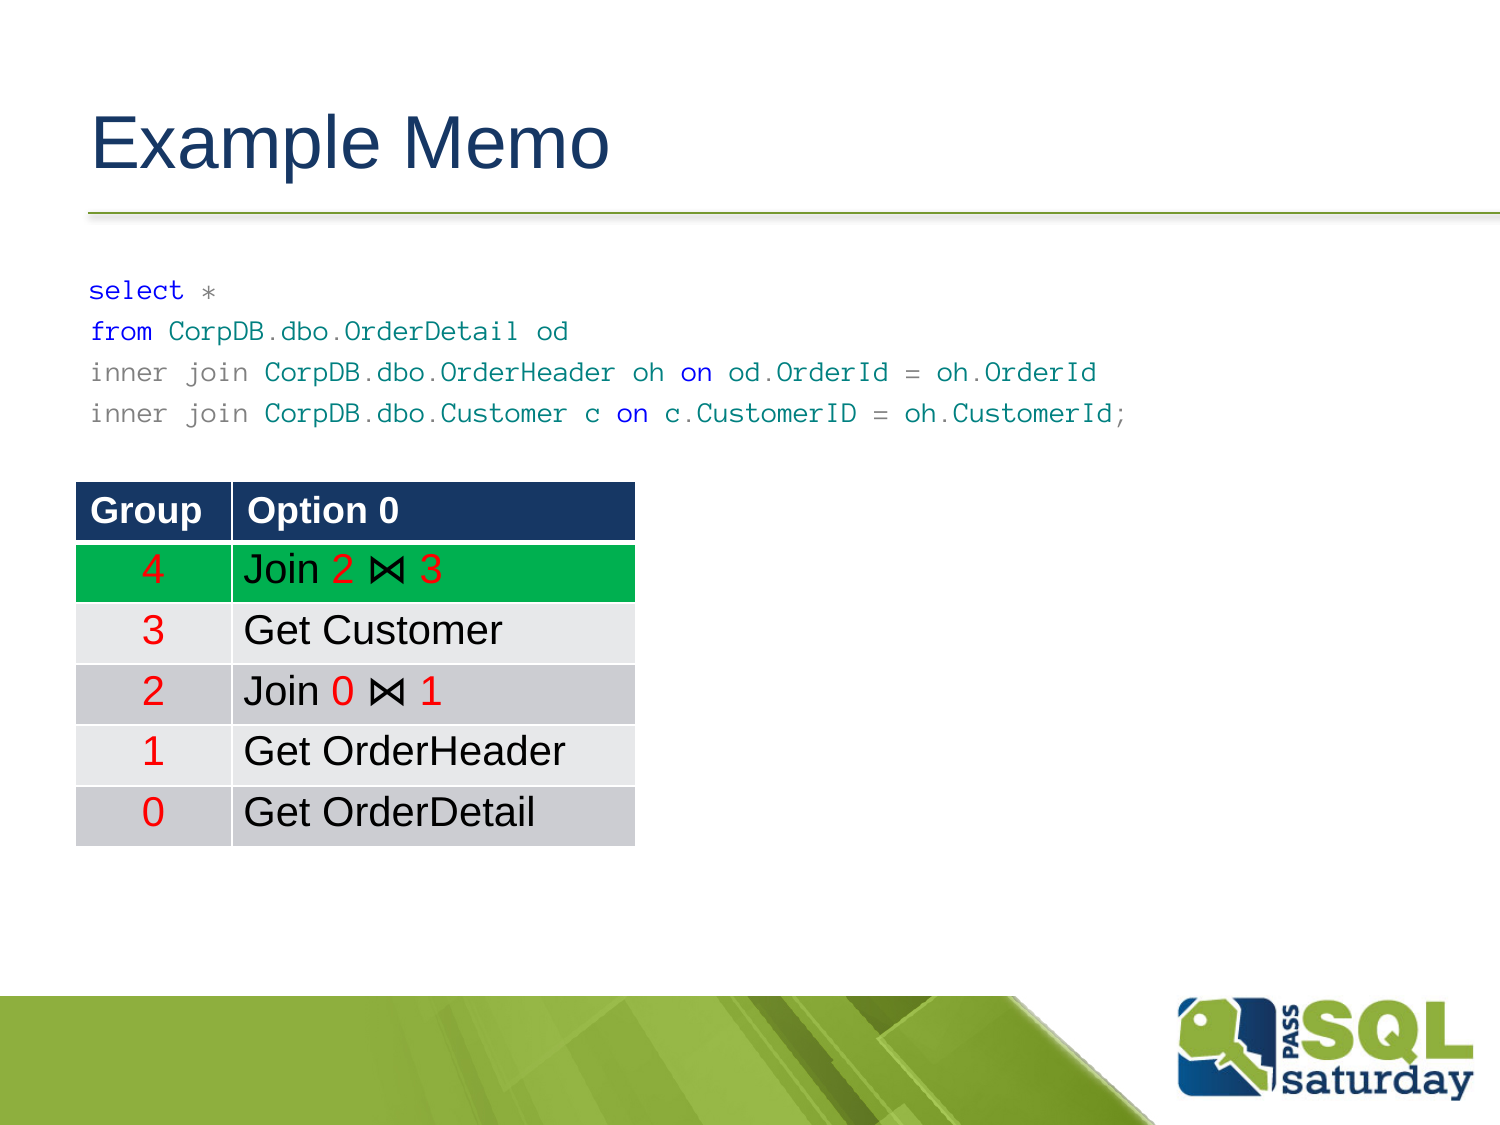

# Example Memo
select *
from CorpDB.dbo.OrderDetail od
inner join CorpDB.dbo.OrderHeader oh on od.OrderId = oh.OrderId
inner join CorpDB.dbo.Customer c on c.CustomerID = oh.CustomerId;

| Group | Option 0 |
| --- | --- |
| 4 | Join 2 ⋈ 3 |
| 3 | Get Customer |
| 2 | Join 0 ⋈ 1 |
| 1 | Get OrderHeader |
| 0 | Get OrderDetail |